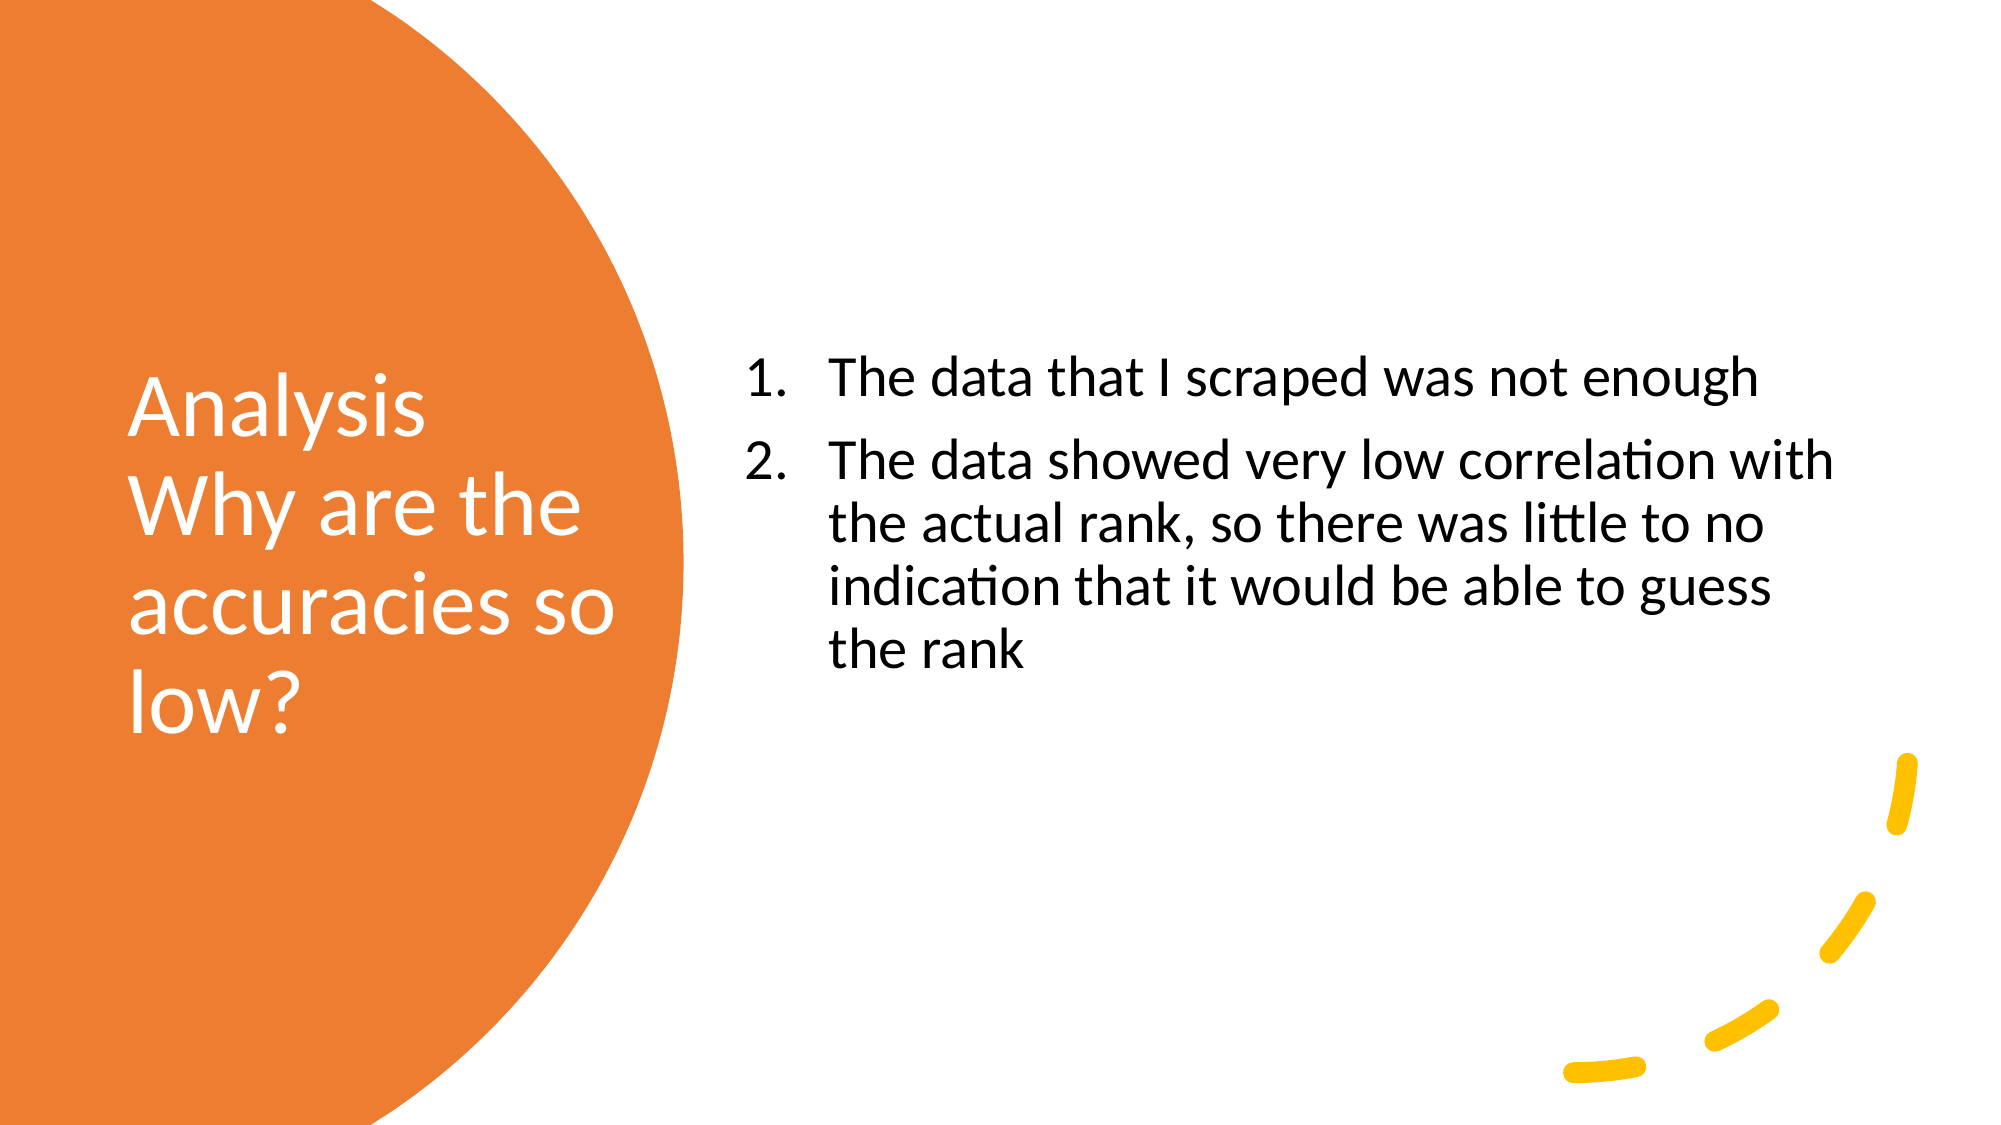

The data that I scraped was not enough
The data showed very low correlation with the actual rank, so there was little to no indication that it would be able to guess the rank

# Analysis Why are the accuracies so low?